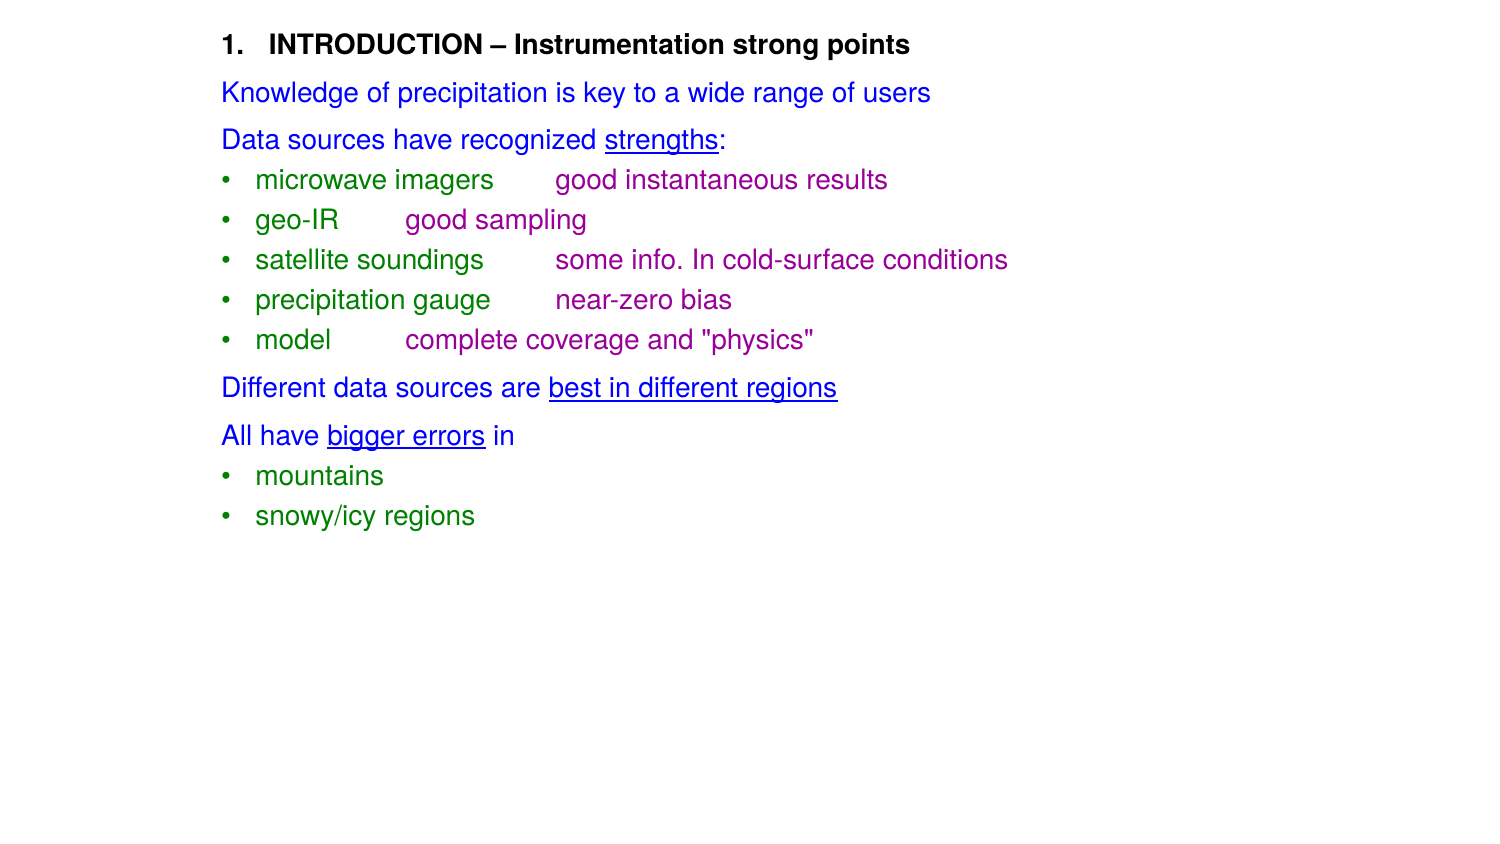

1.	INTRODUCTION – Instrumentation strong points
Knowledge of precipitation is key to a wide range of users
Data sources have recognized strengths:
•	microwave imagers	good instantaneous results
•	geo-IR	good sampling
•	satellite soundings	some info. In cold-surface conditions
•	precipitation gauge	near-zero bias
•	model	complete coverage and "physics"
Different data sources are best in different regions
All have bigger errors in
•	mountains
•	snowy/icy regions